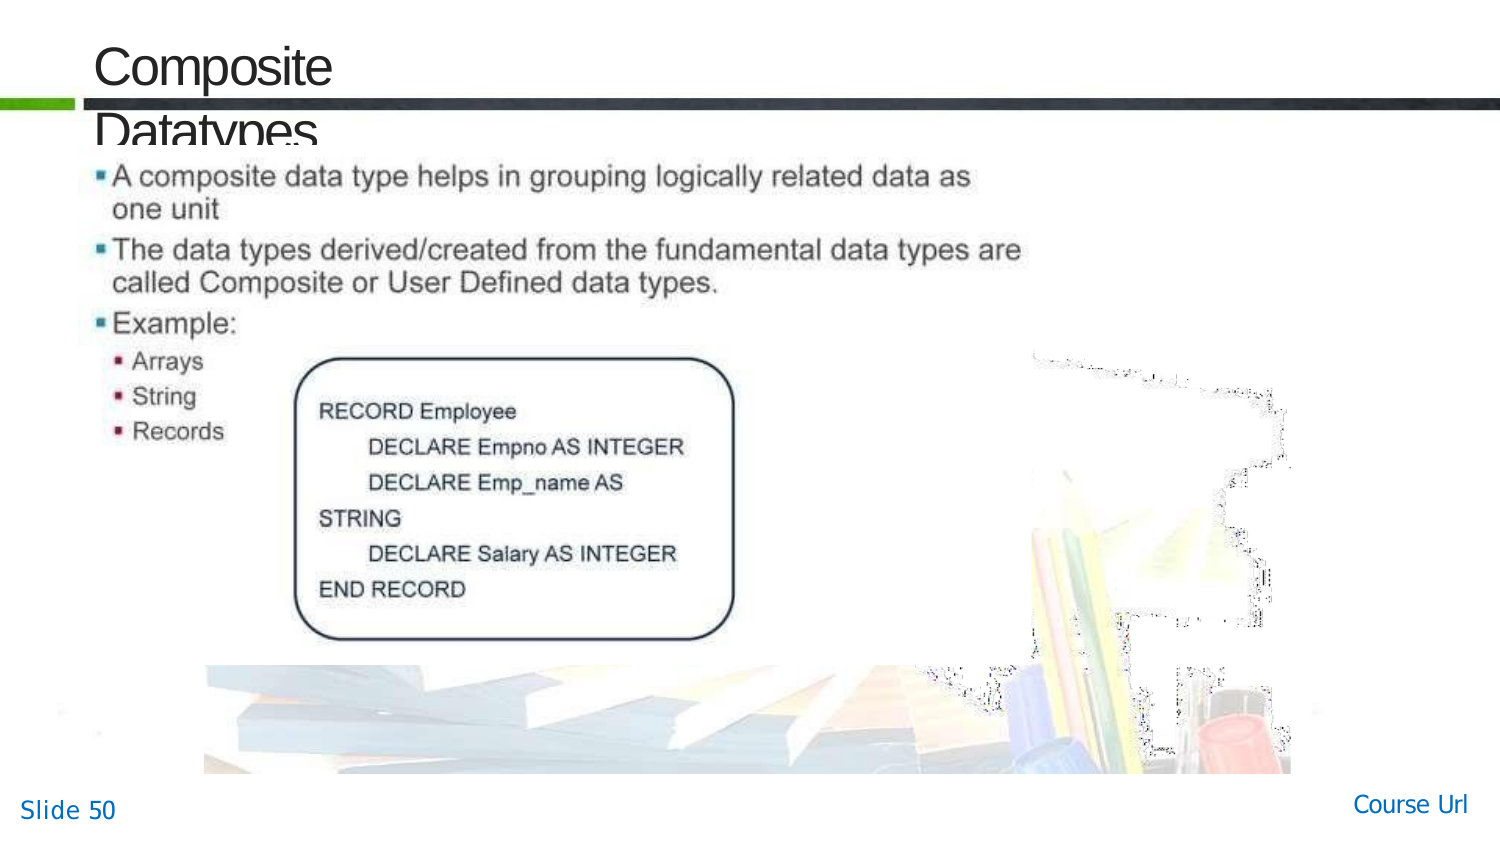

# Composite Datatypes

Course Url
Slide 50